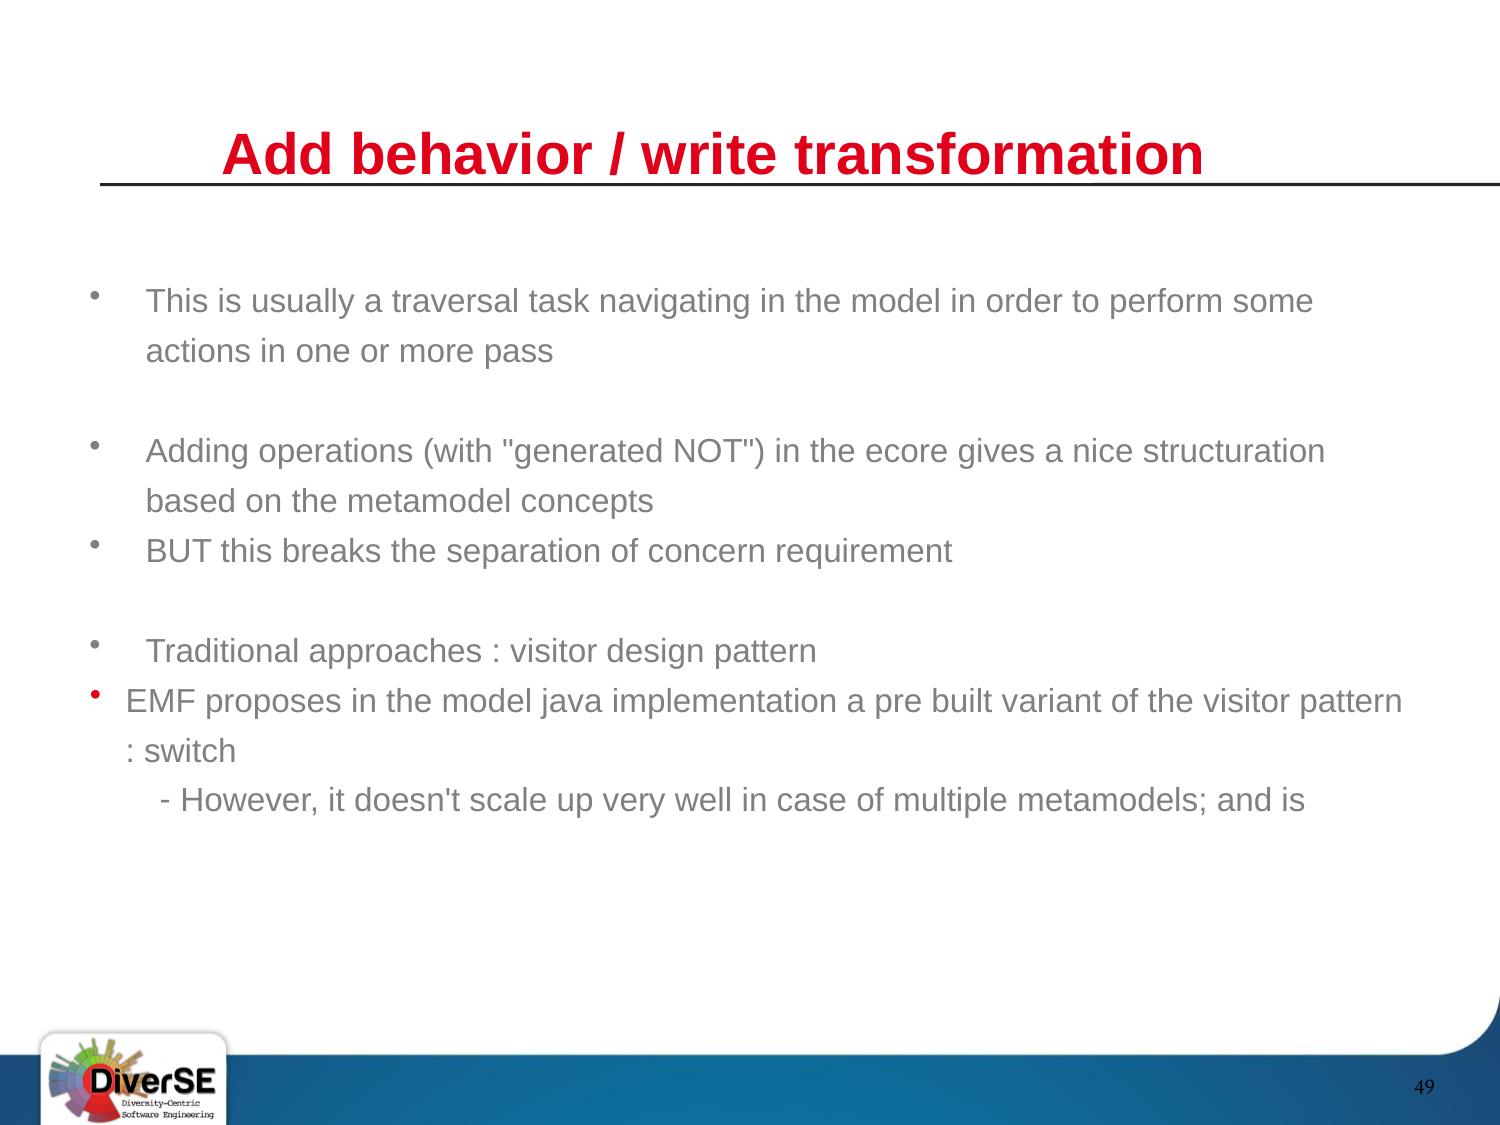

# Add behavior / write transformation
This is usually a traversal task navigating in the model in order to perform some actions in one or more pass

Adding operations (with "generated NOT") in the ecore gives a nice structuration based on the metamodel concepts
BUT this breaks the separation of concern requirement

Traditional approaches : visitor design pattern
EMF proposes in the model java implementation a pre built variant of the visitor pattern : switch
However, it doesn't scale up very well in case of multiple metamodels; and is

49